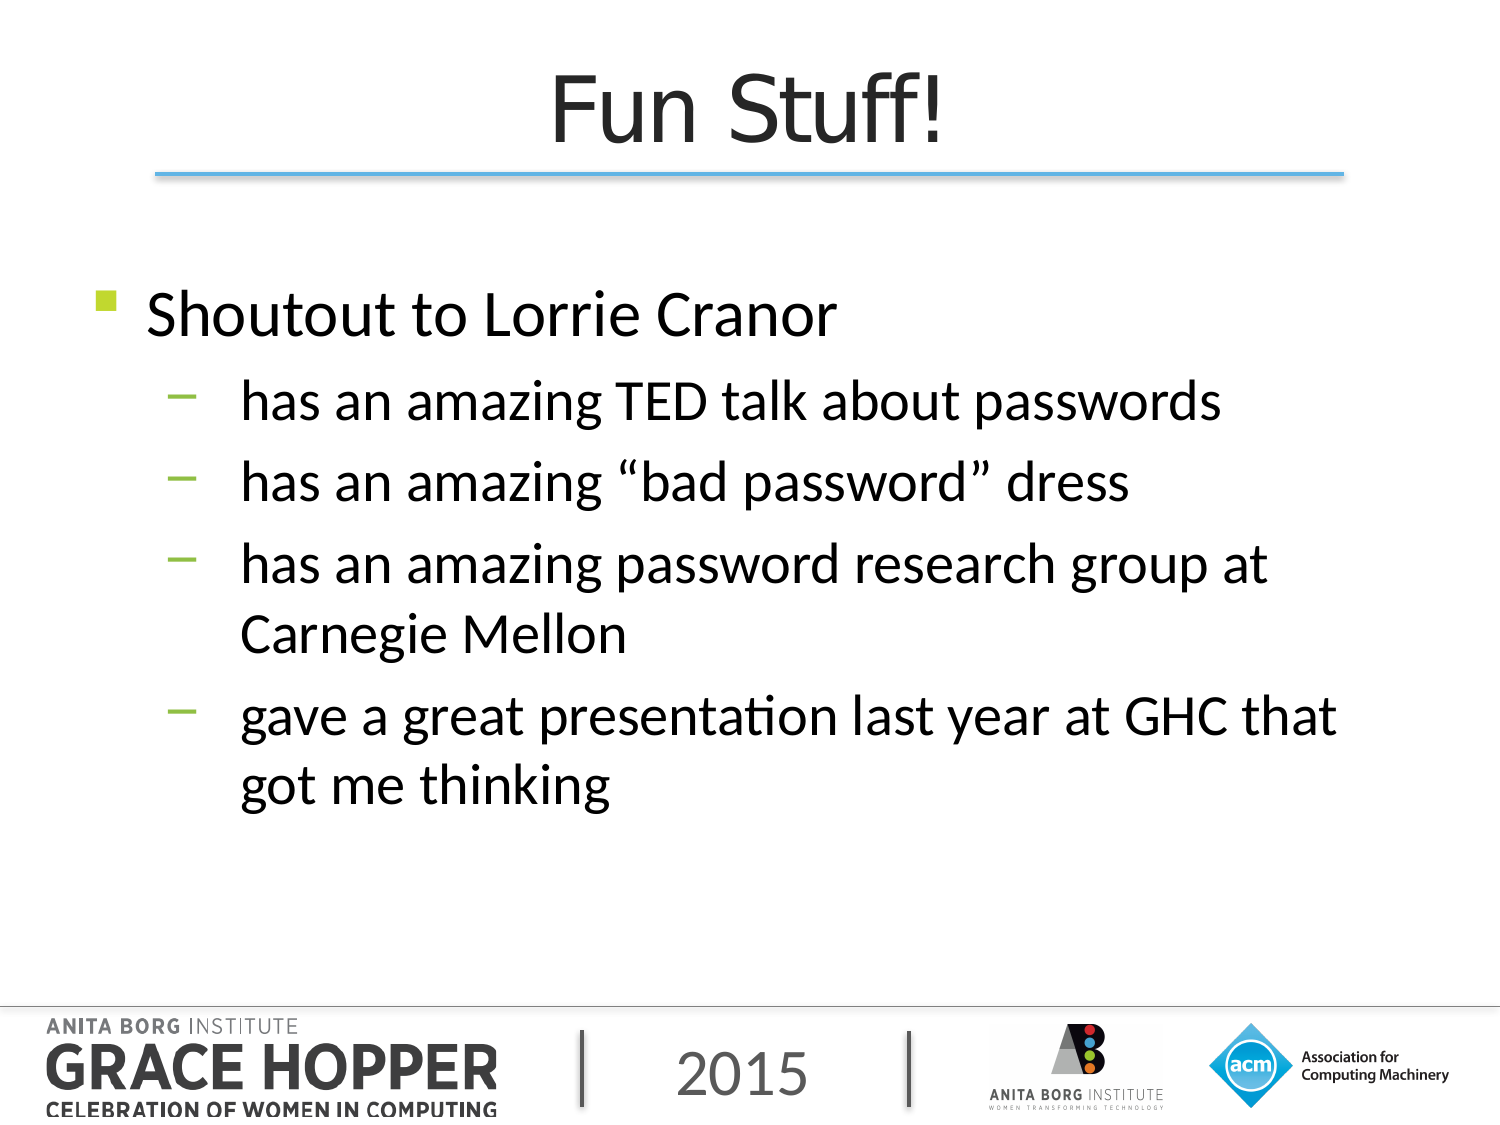

# Fun Stuff!
Shoutout to Lorrie Cranor
has an amazing TED talk about passwords
has an amazing “bad password” dress
has an amazing password research group at Carnegie Mellon
gave a great presentation last year at GHC that got me thinking